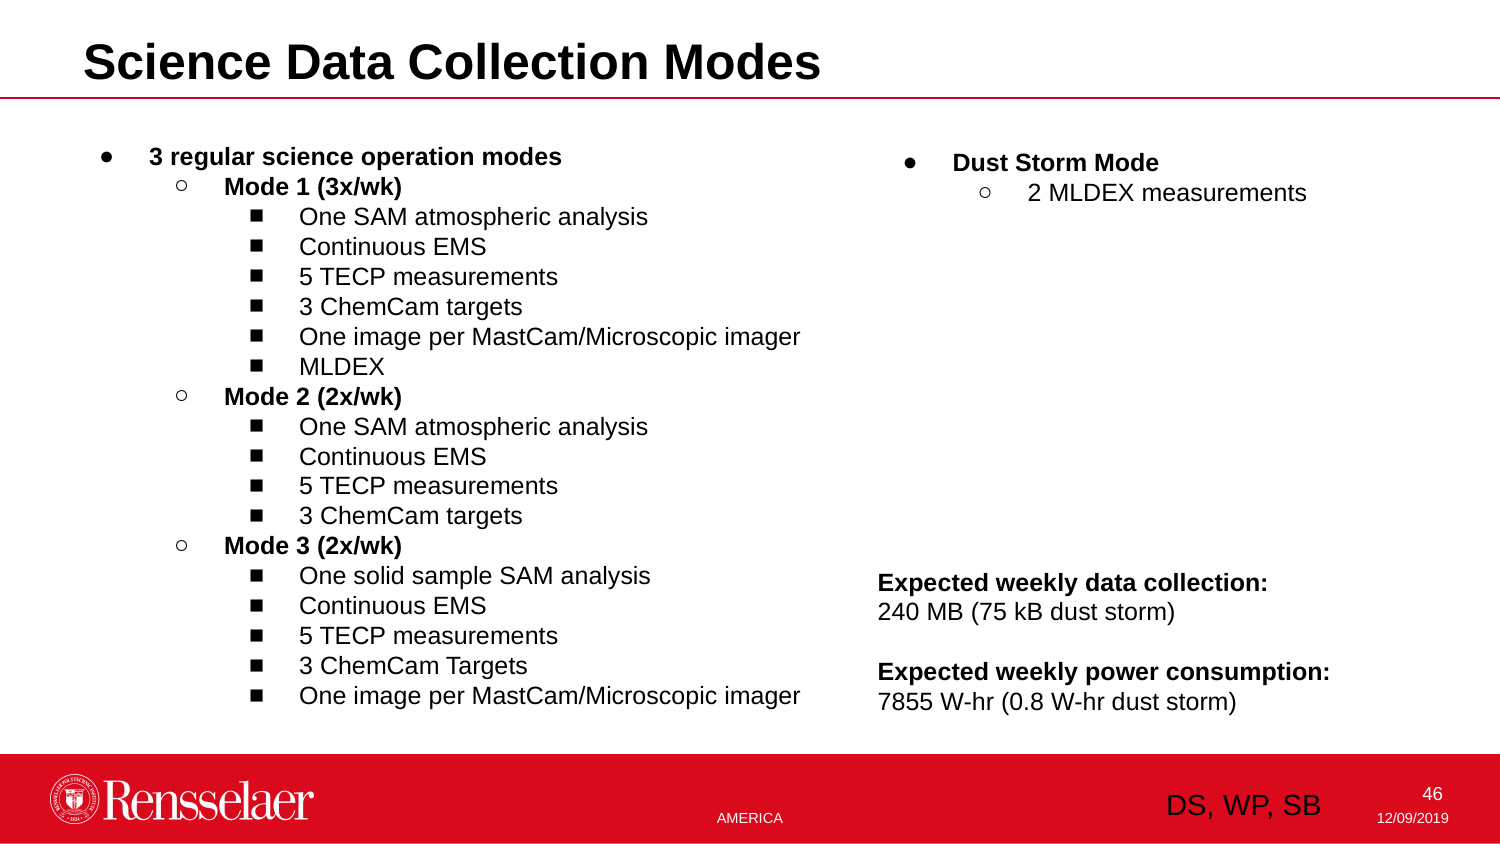

Science Data Collection Modes
3 regular science operation modes
Mode 1 (3x/wk)
One SAM atmospheric analysis
Continuous EMS
5 TECP measurements
3 ChemCam targets
One image per MastCam/Microscopic imager
MLDEX
Mode 2 (2x/wk)
One SAM atmospheric analysis
Continuous EMS
5 TECP measurements
3 ChemCam targets
Mode 3 (2x/wk)
One solid sample SAM analysis
Continuous EMS
5 TECP measurements
3 ChemCam Targets
One image per MastCam/Microscopic imager

Dust Storm Mode
2 MLDEX measurements

Expected weekly data collection:
240 MB (75 kB dust storm)

Expected weekly power consumption:
7855 W-hr (0.8 W-hr dust storm)

DS, WP, SB